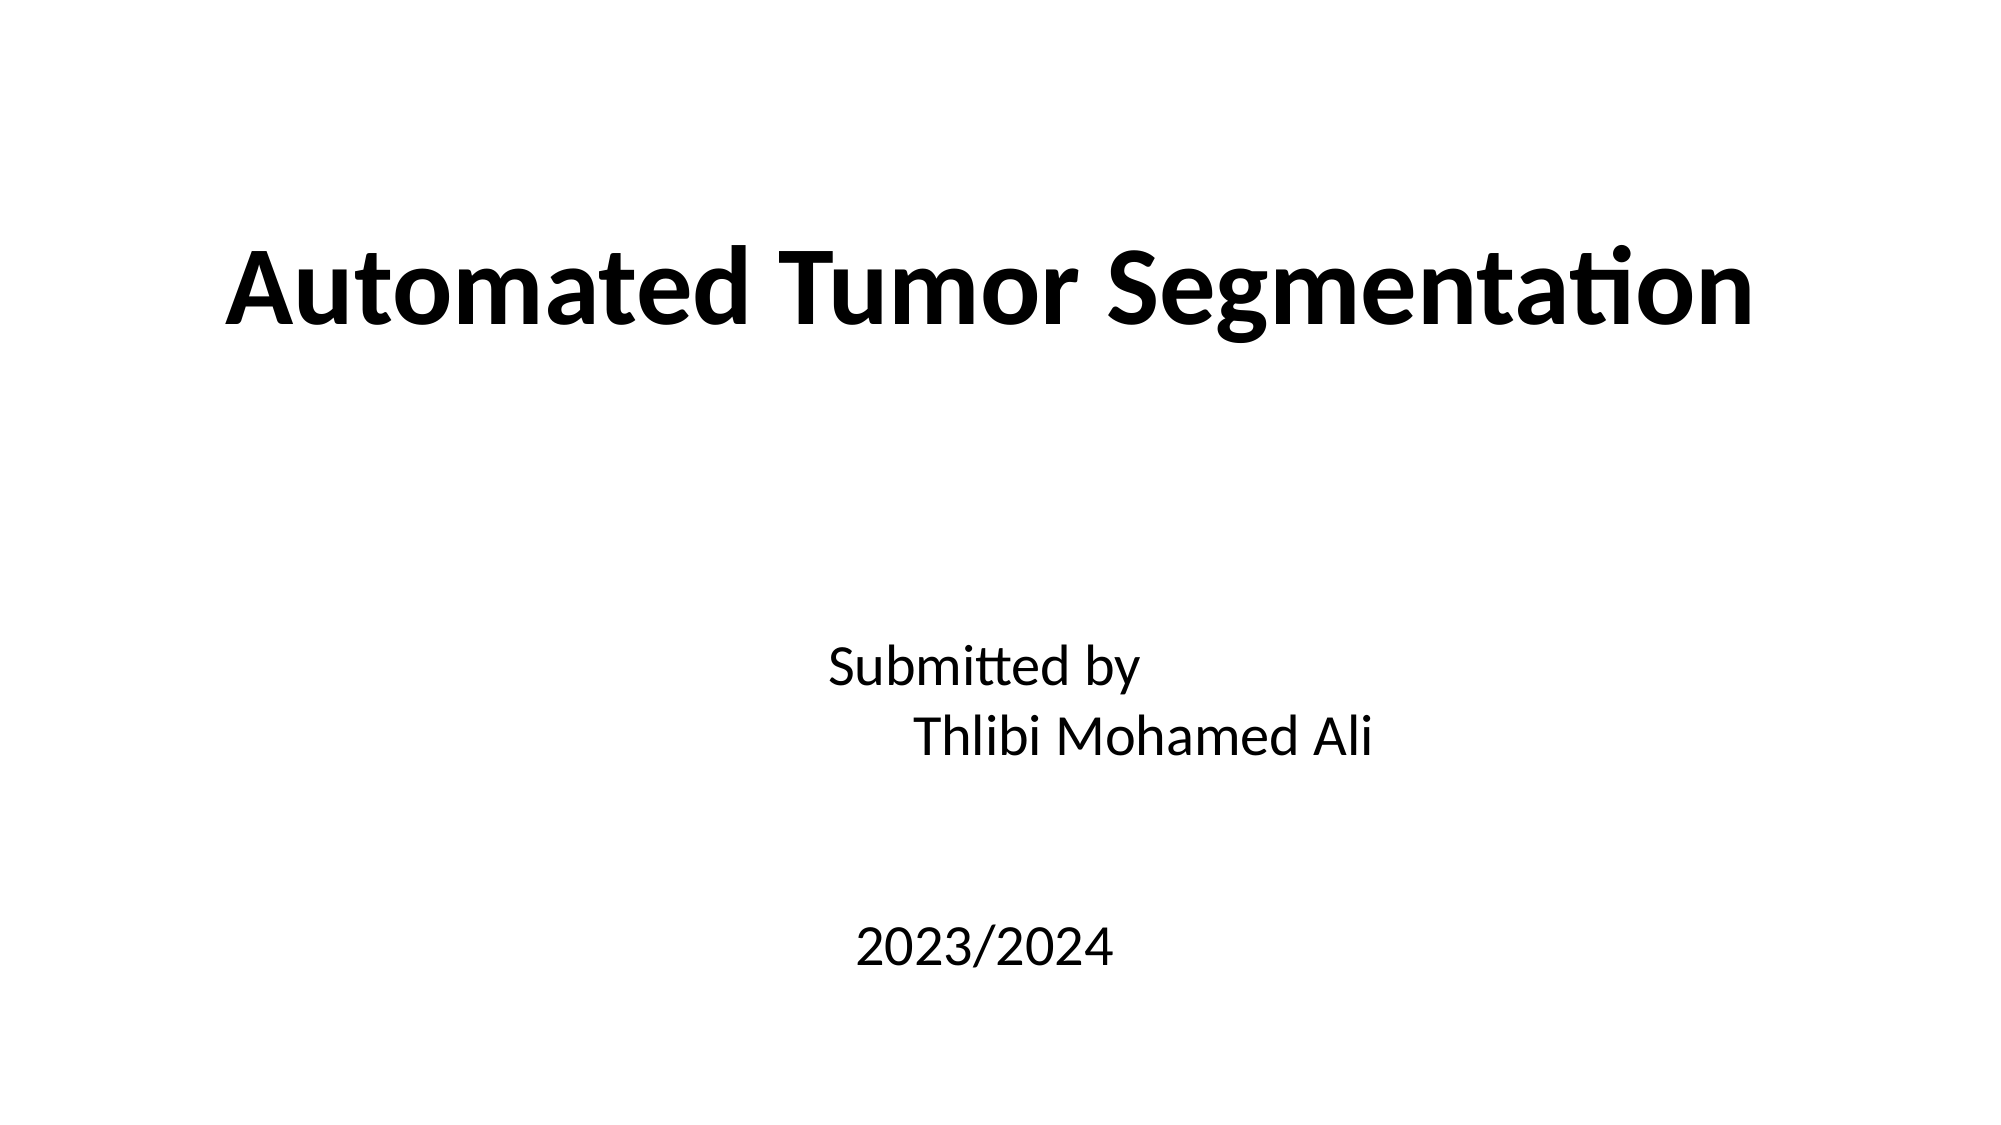

Automated Tumor Segmentation

Submitted by
                        Thlibi Mohamed Ali

2023/2024